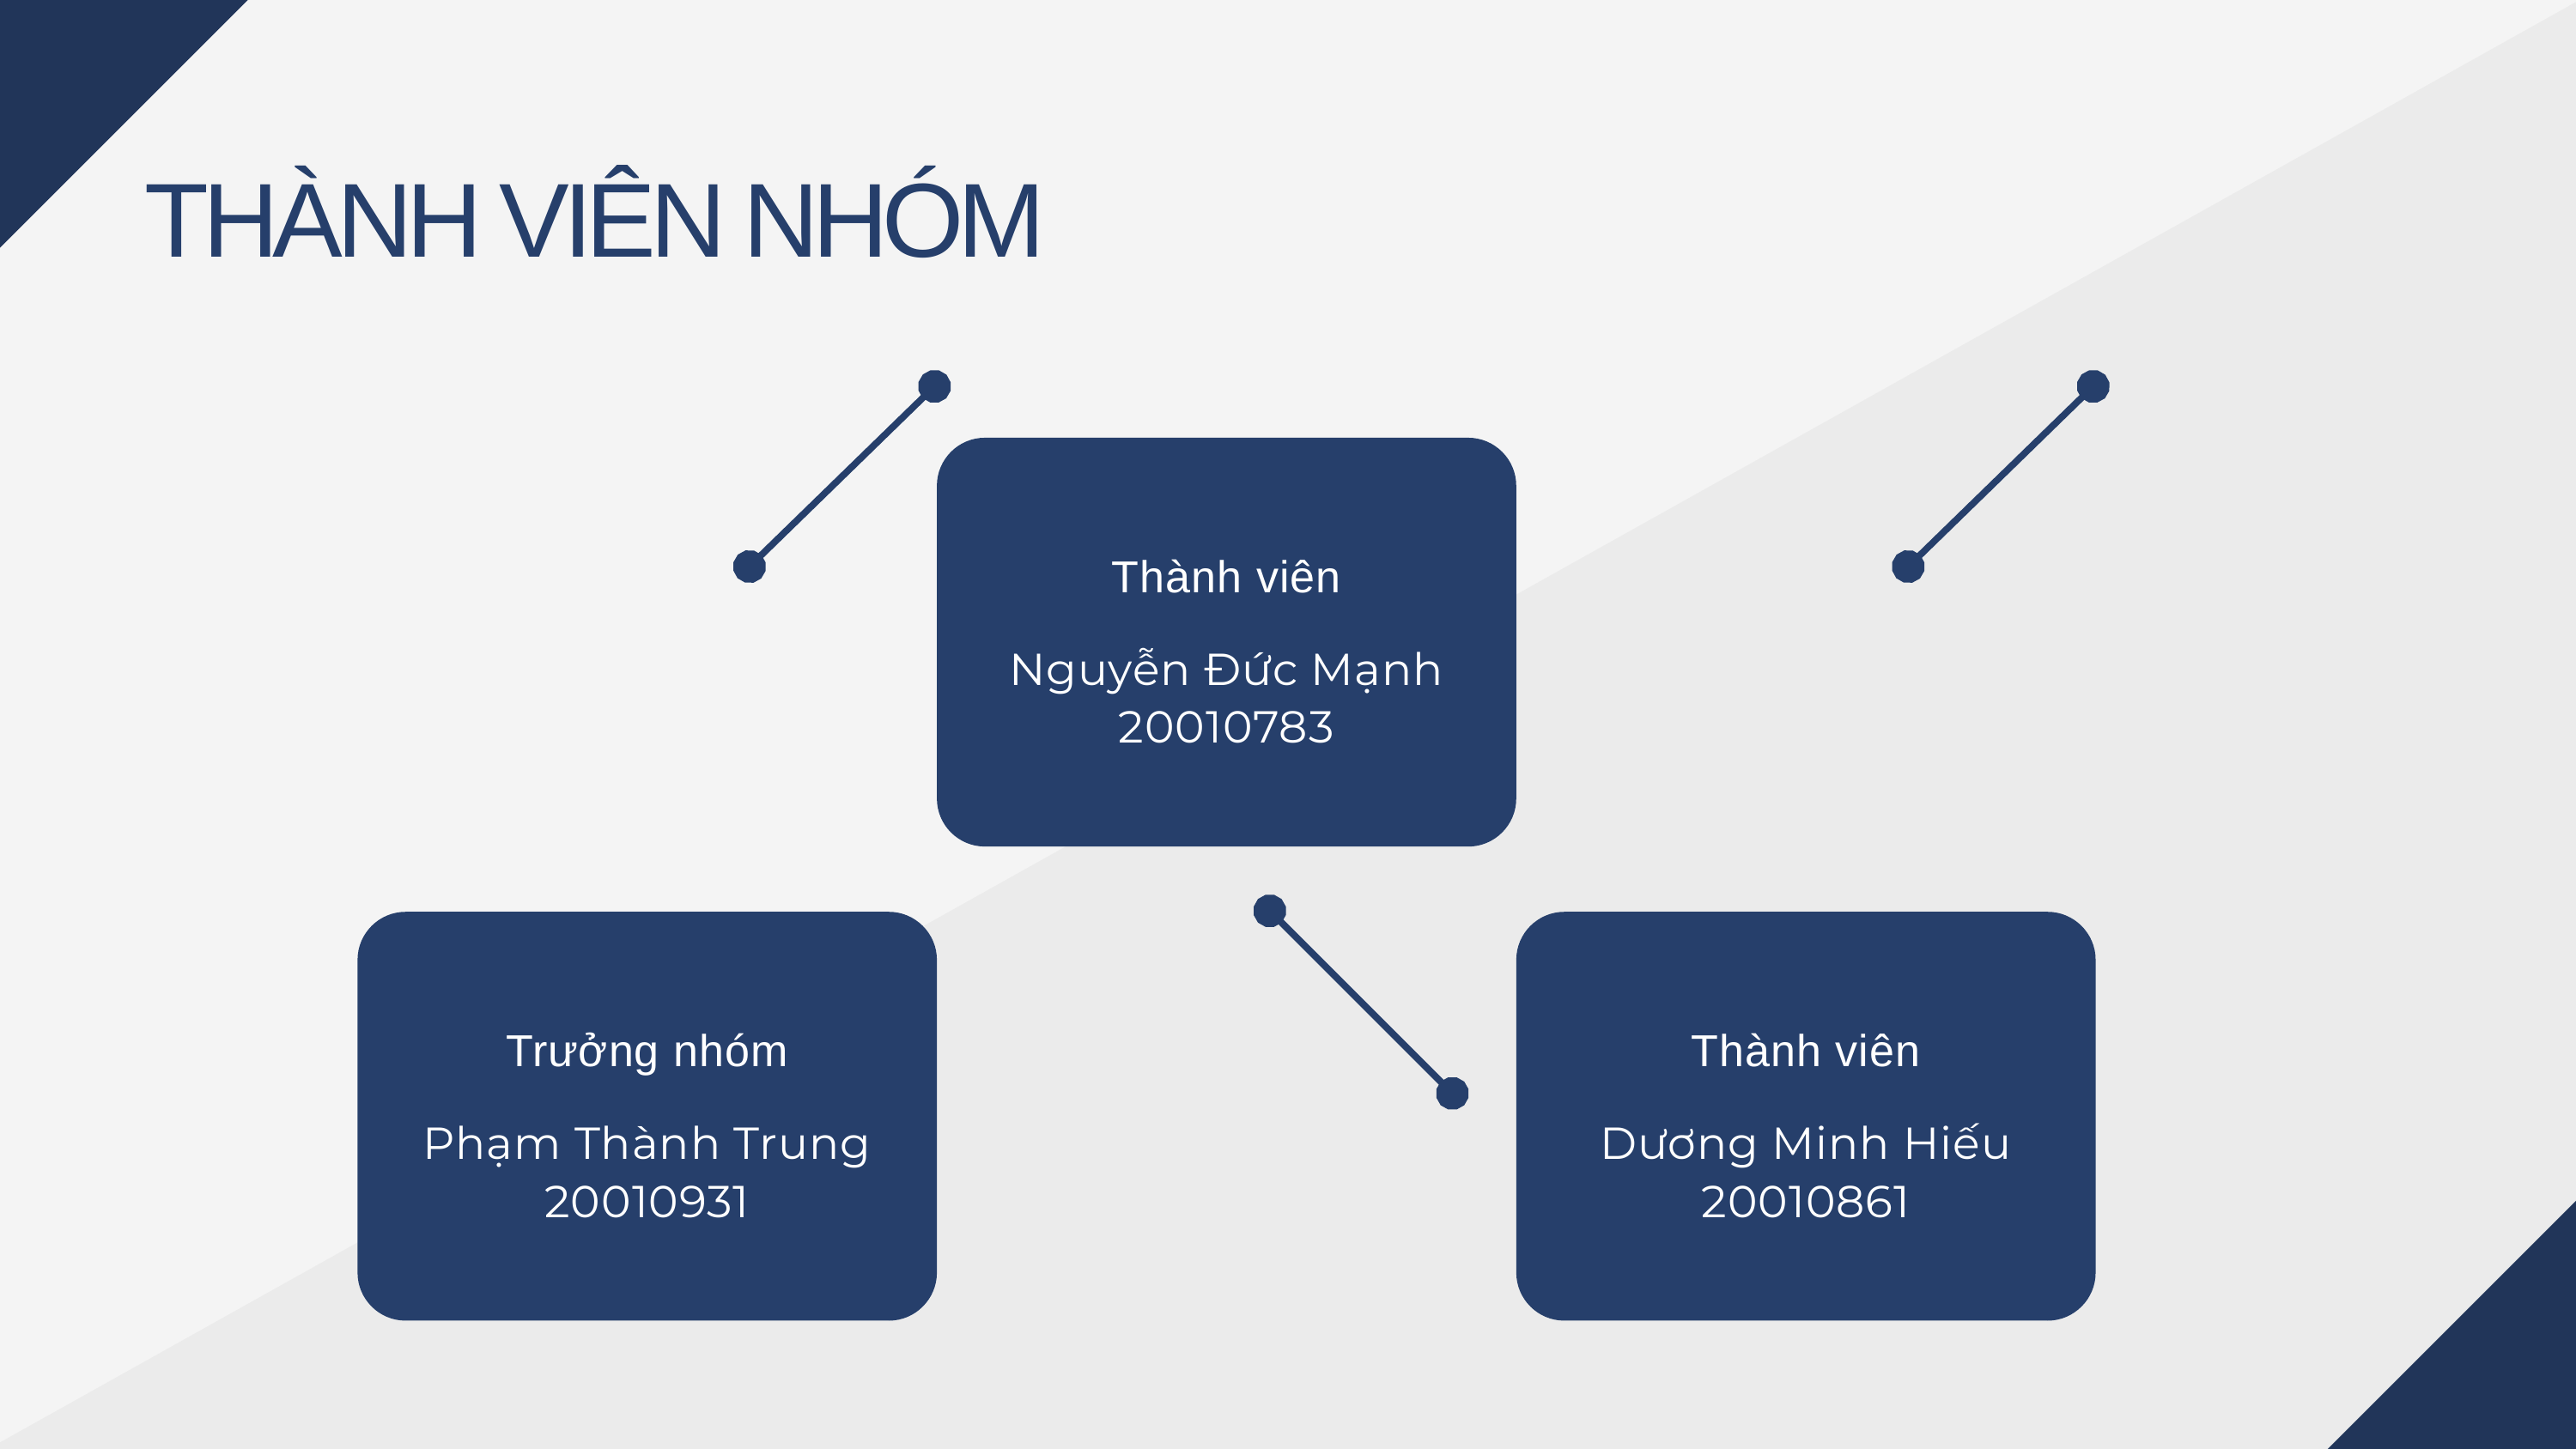

THÀNH VIÊN NHÓM

Thành viên

Nguyễn Đức Mạnh
20010783

Trưởng nhóm
Thành viên
Phạm Thành Trung
20010931
Dương Minh Hiếu
20010861